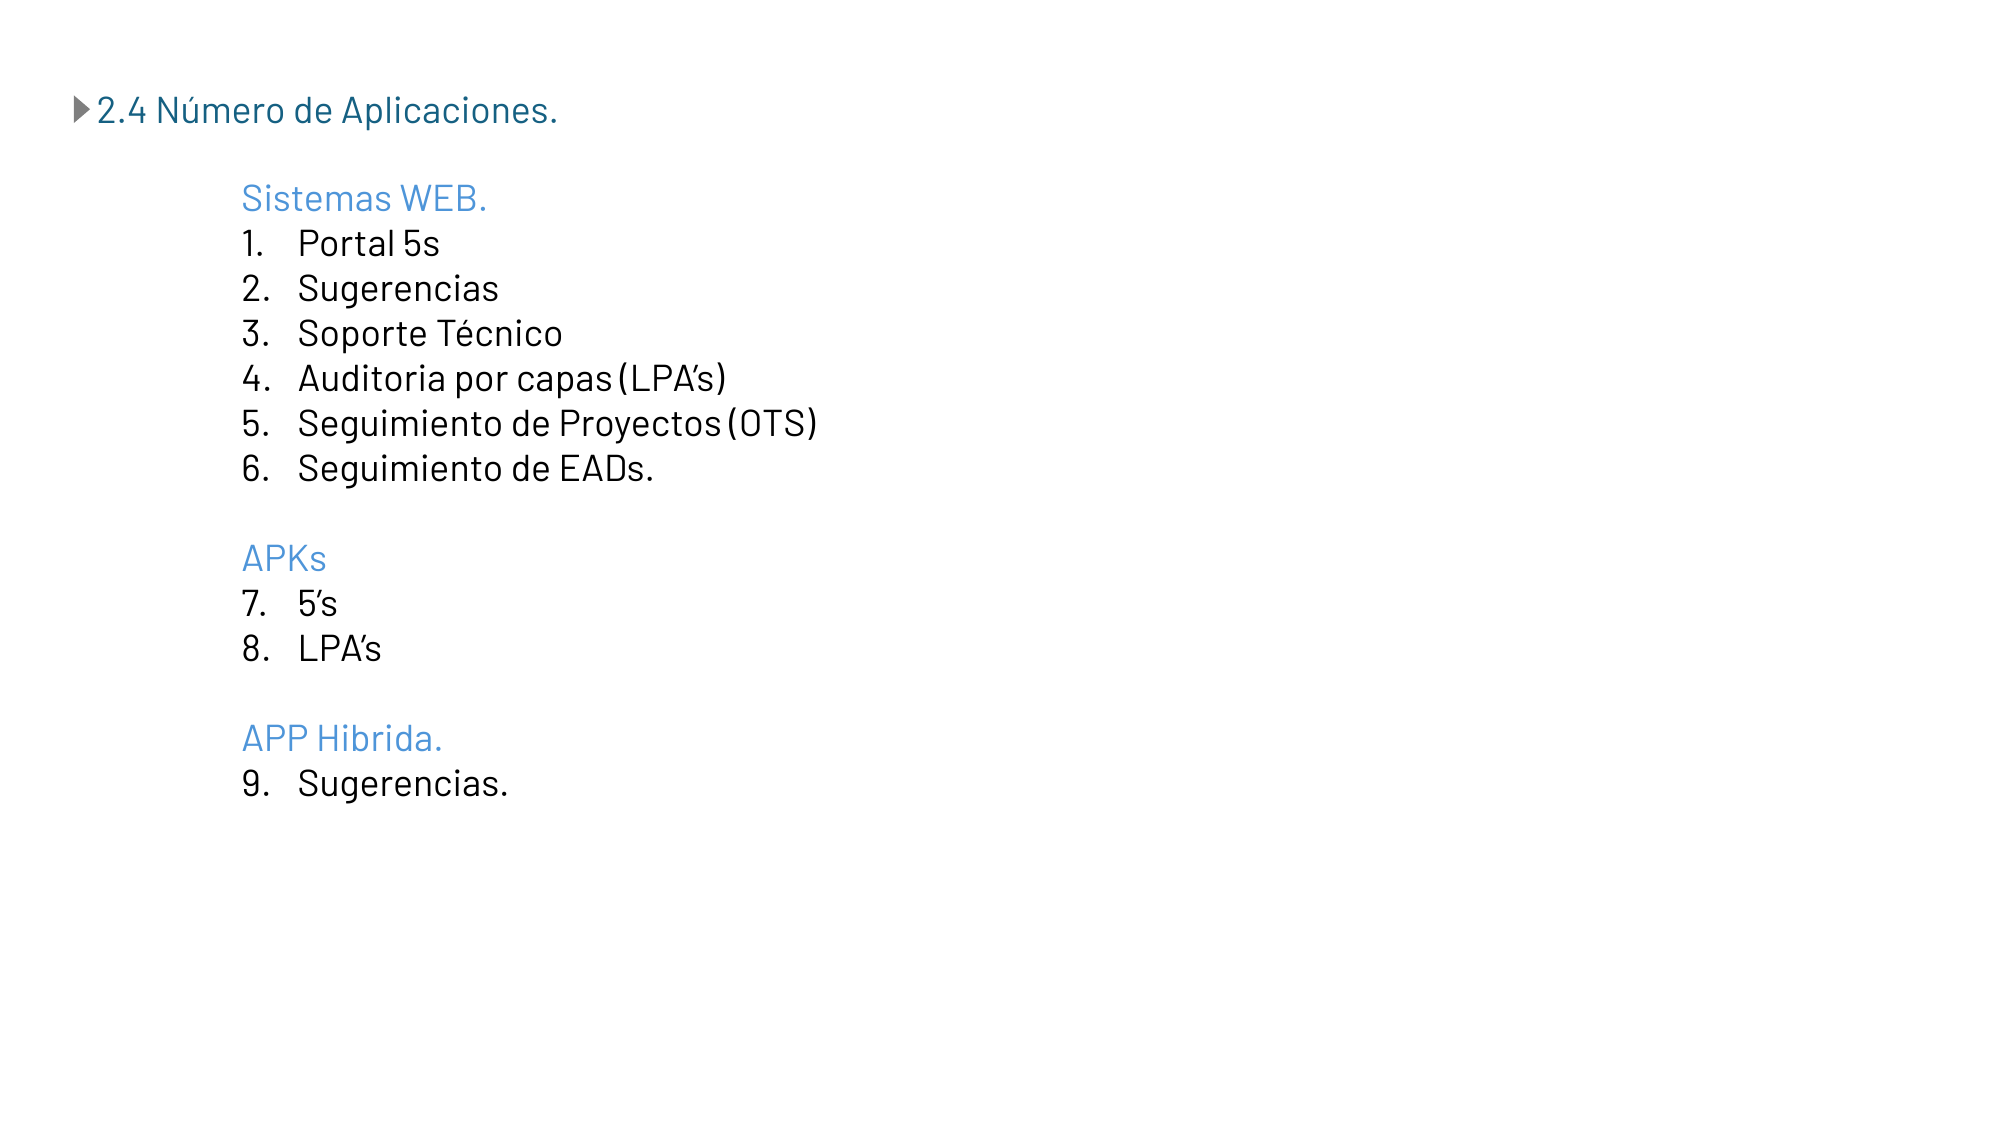

2.4 Número de Aplicaciones.

Sistemas WEB.
Portal 5s
Sugerencias
Soporte Técnico
Auditoria por capas (LPA’s)
Seguimiento de Proyectos (OTS)
Seguimiento de EADs.

APKs
5’s
LPA’s

APP Hibrida.
Sugerencias.